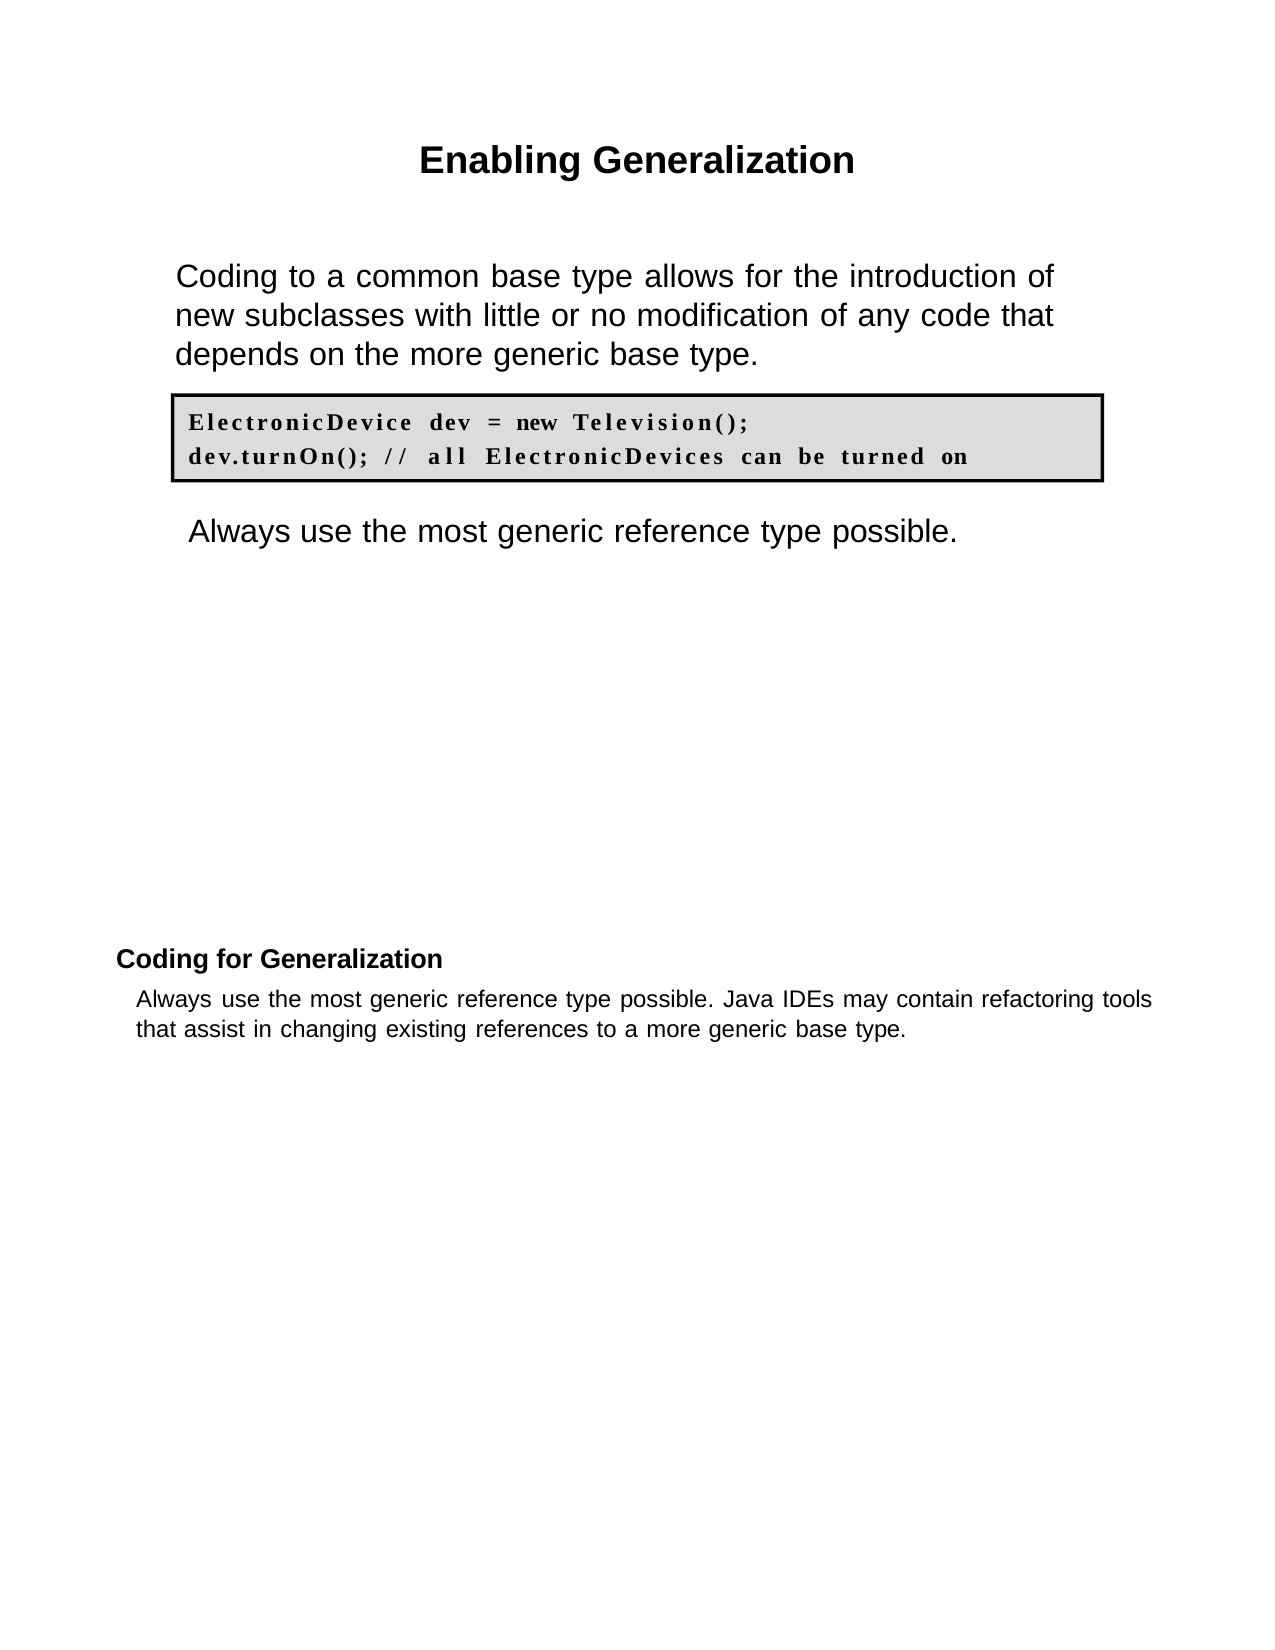

Enabling Generalization

Coding to a common base type allows for the introduction of new subclasses with little or no modification of any code that depends on the more generic base type.
ElectronicDevice dev = new Television();
dev.turnOn(); // all ElectronicDevices can be turned on

Always use the most generic reference type possible.

Coding for Generalization
Always use the most generic reference type possible. Java IDEs may contain refactoring tools that assist in changing existing references to a more generic base type.